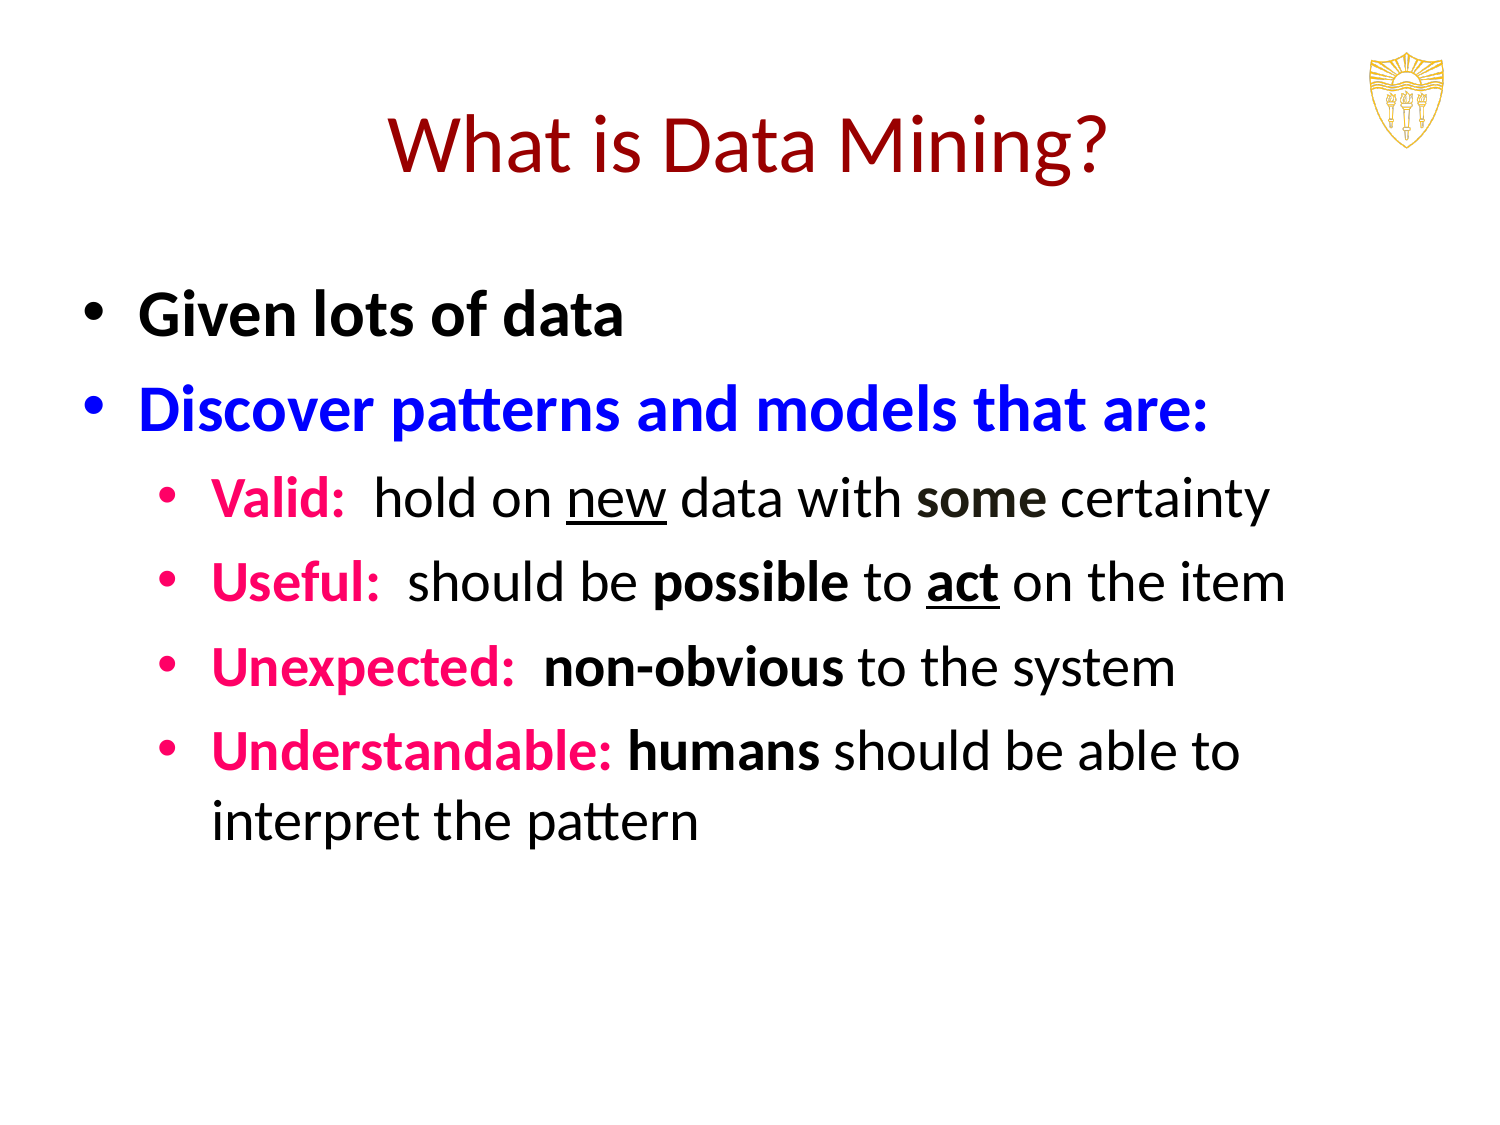

# What is Data Mining?
Given lots of data
Discover patterns and models that are:
Valid:  hold on new data with some certainty
Useful:  should be possible to act on the item
Unexpected:  non-obvious to the system
Understandable: humans should be able to
interpret the pattern